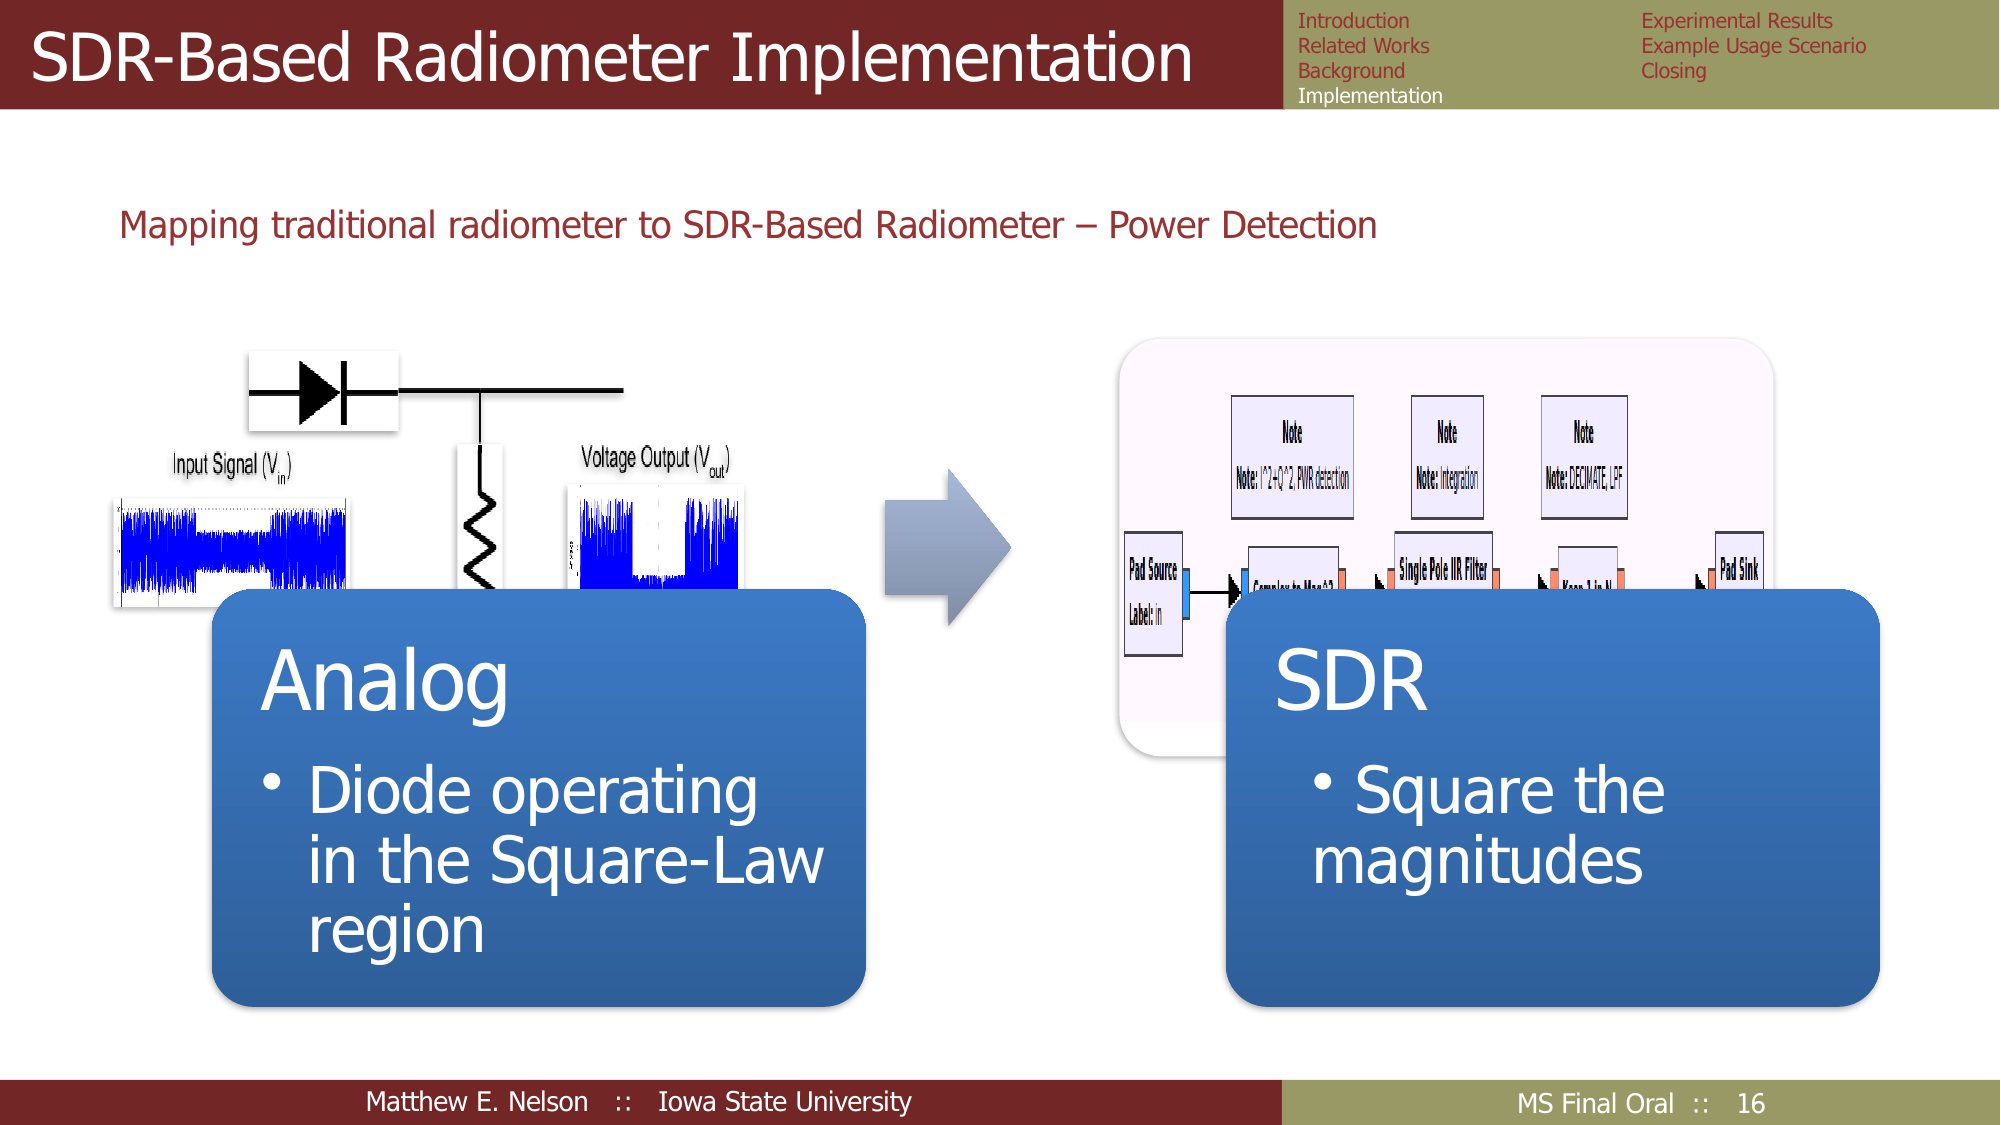

# SDR-Based Radiometer Implementation
Introduction
Related Works
Background
Implementation
Experimental Results
Example Usage Scenario
Closing
Mapping traditional radiometer to SDR-Based Radiometer – Power Detection
Analog
Diode operating in the Square-Law region

SDR
 Square the magnitudes